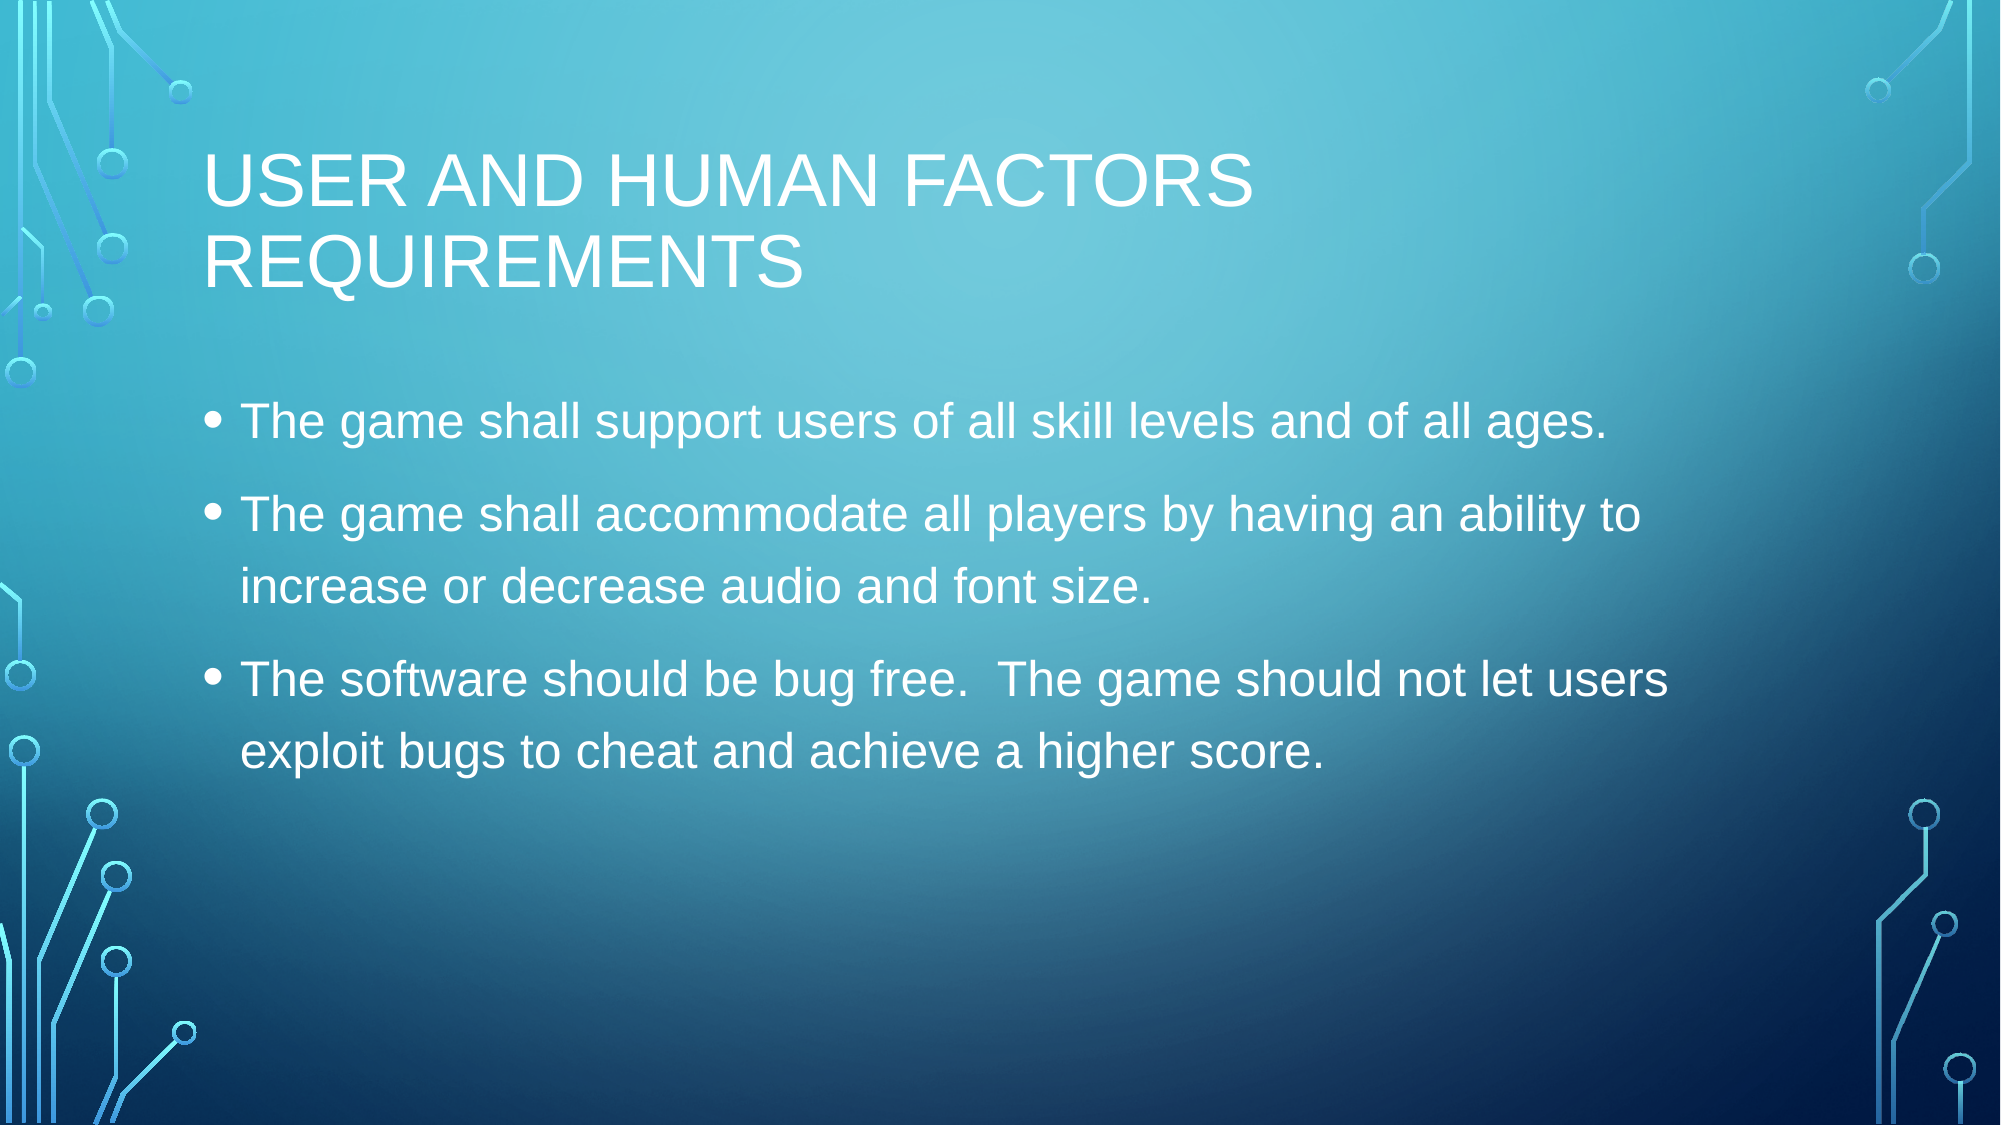

# User and human factors requirements
The game shall support users of all skill levels and of all ages.
The game shall accommodate all players by having an ability to increase or decrease audio and font size.
The software should be bug free.  The game should not let users exploit bugs to cheat and achieve a higher score.